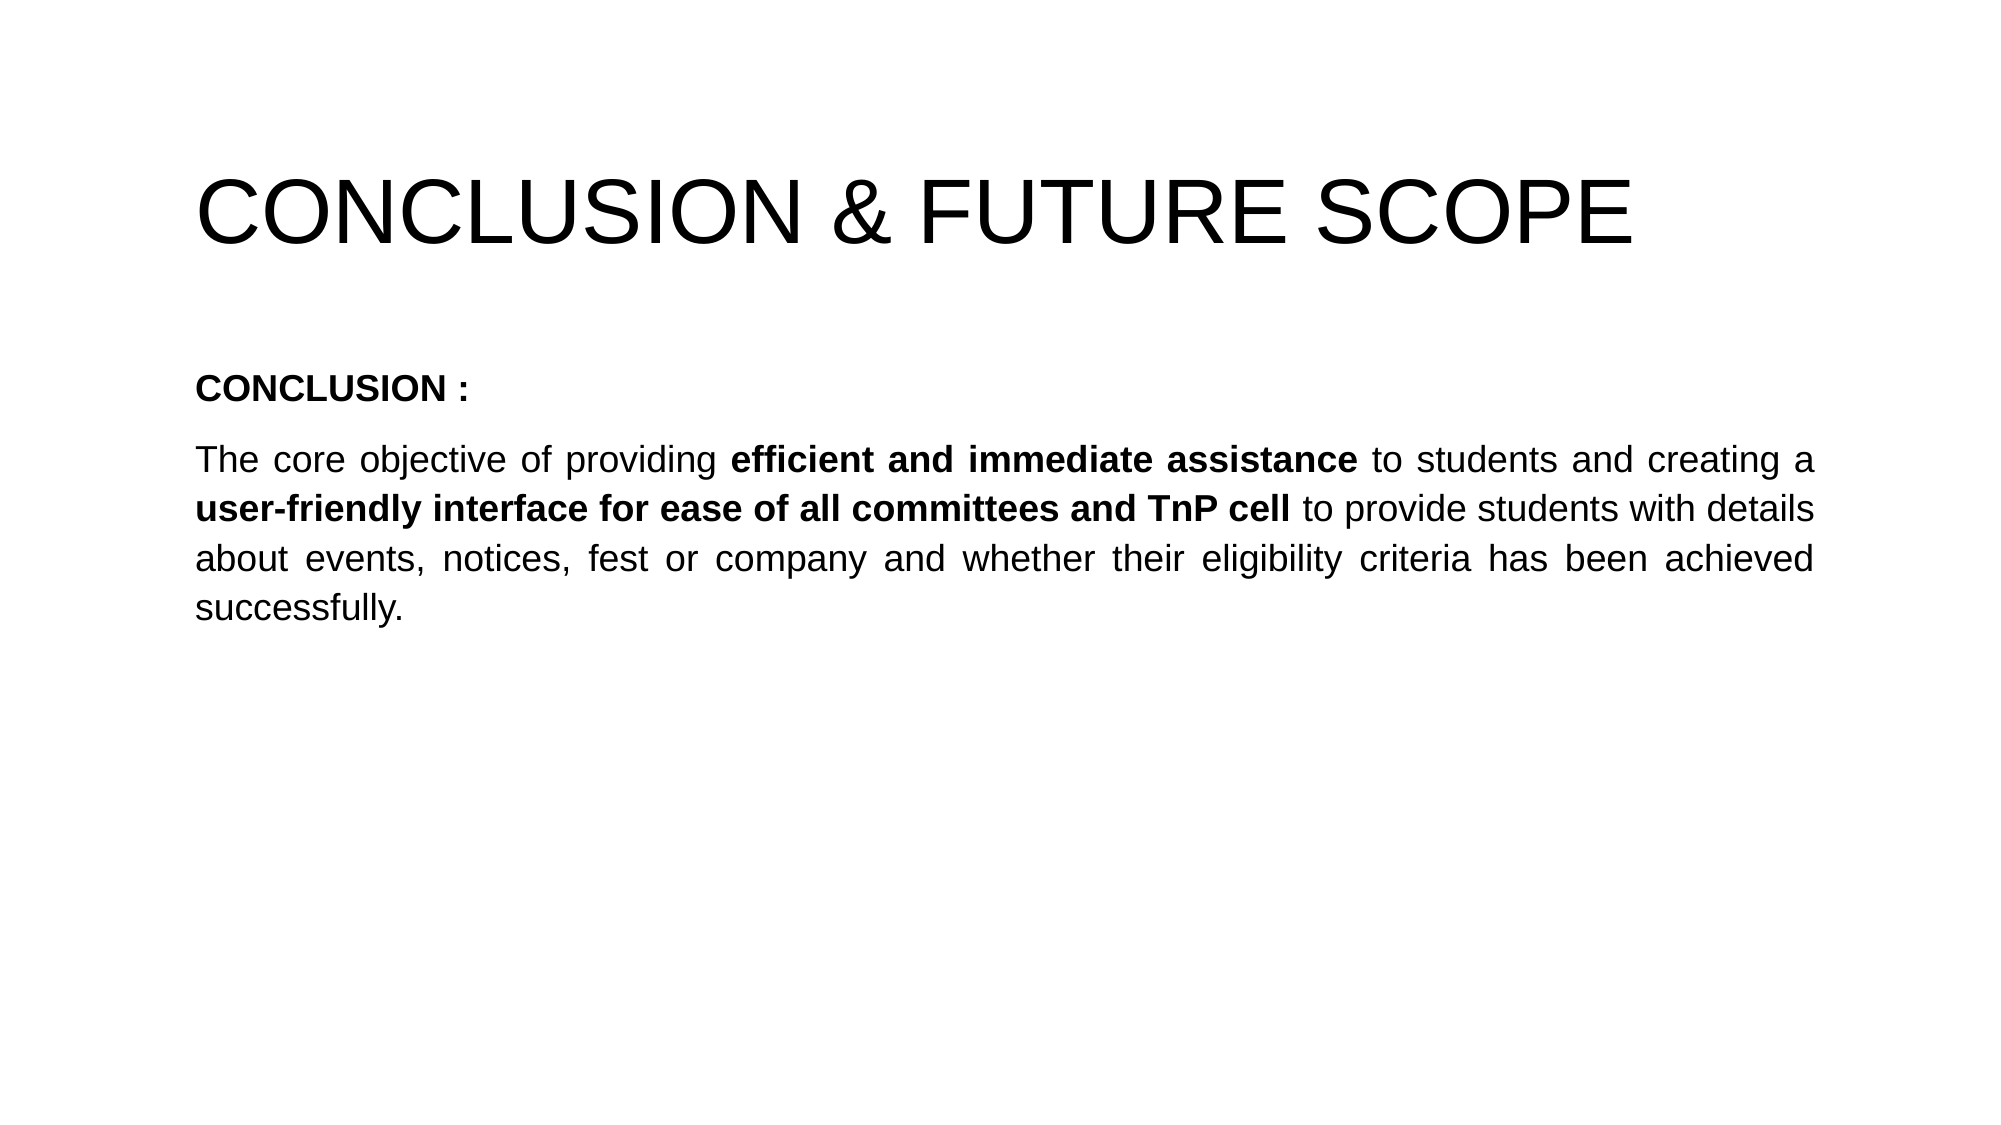

CONCLUSION & FUTURE SCOPE
CONCLUSION :
The core objective of providing efficient and immediate assistance to students and creating a user-friendly interface for ease of all committees and TnP cell to provide students with details about events, notices, fest or company and whether their eligibility criteria has been achieved successfully.